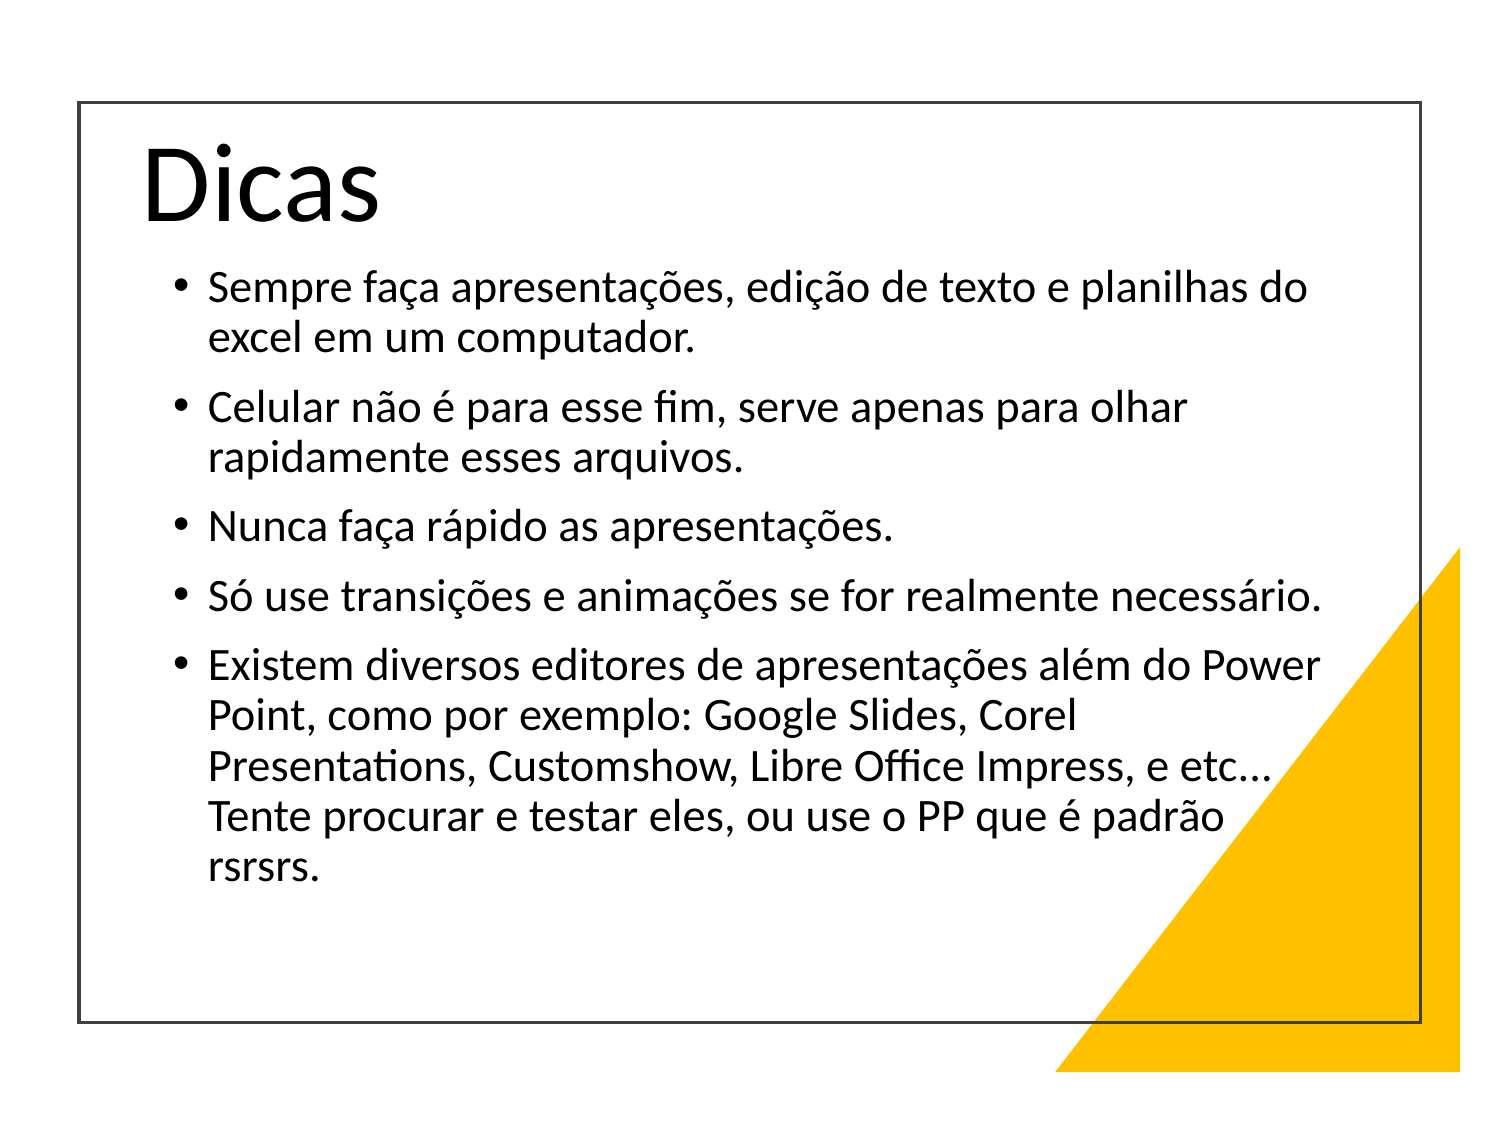

# Dicas

Sempre faça apresentações, edição de texto e planilhas do excel em um computador.
Celular não é para esse fim, serve apenas para olhar rapidamente esses arquivos.
Nunca faça rápido as apresentações.
Só use transições e animações se for realmente necessário.
Existem diversos editores de apresentações além do Power Point, como por exemplo: Google Slides, Corel Presentations, Customshow, Libre Office Impress, e etc... Tente procurar e testar eles, ou use o PP que é padrão rsrsrs.